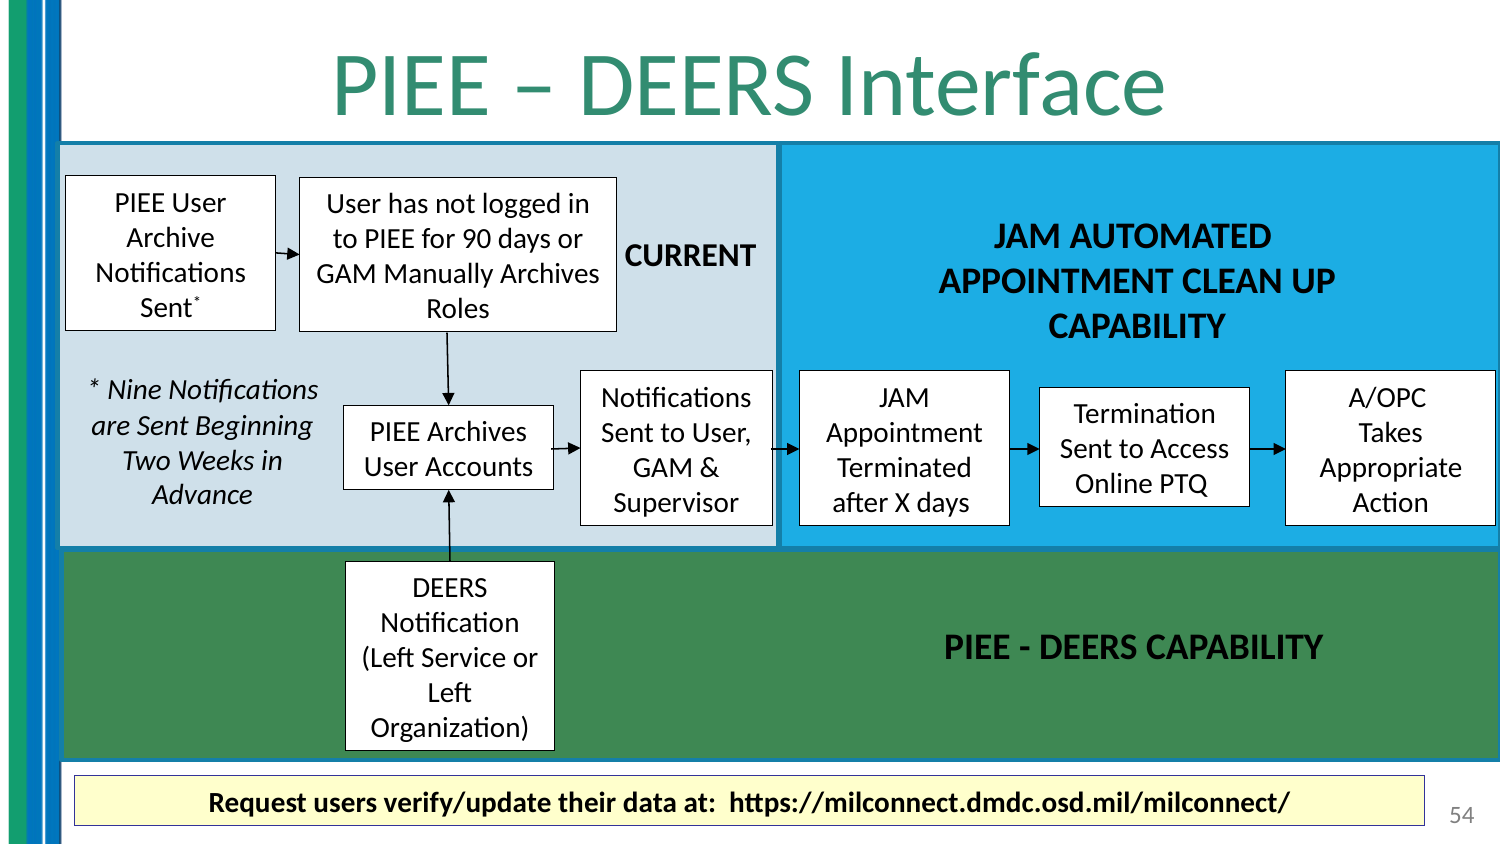

# PIEE – DEERS Interface

PIEE User Archive Notifications Sent*
User has not logged in to PIEE for 90 days or GAM Manually Archives Roles
JAM AUTOMATED
APPOINTMENT CLEAN UP CAPABILITY
CURRENT
* Nine Notifications are Sent Beginning Two Weeks in Advance
Notifications Sent to User, GAM & Supervisor
JAM Appointment Terminated after X days
A/OPC
Takes Appropriate Action
Termination Sent to Access Online PTQ
PIEE Archives User Accounts

DEERS Notification (Left Service or Left Organization)
PIEE - DEERS CAPABILITY
Request users verify/update their data at:  https://milconnect.dmdc.osd.mil/milconnect/